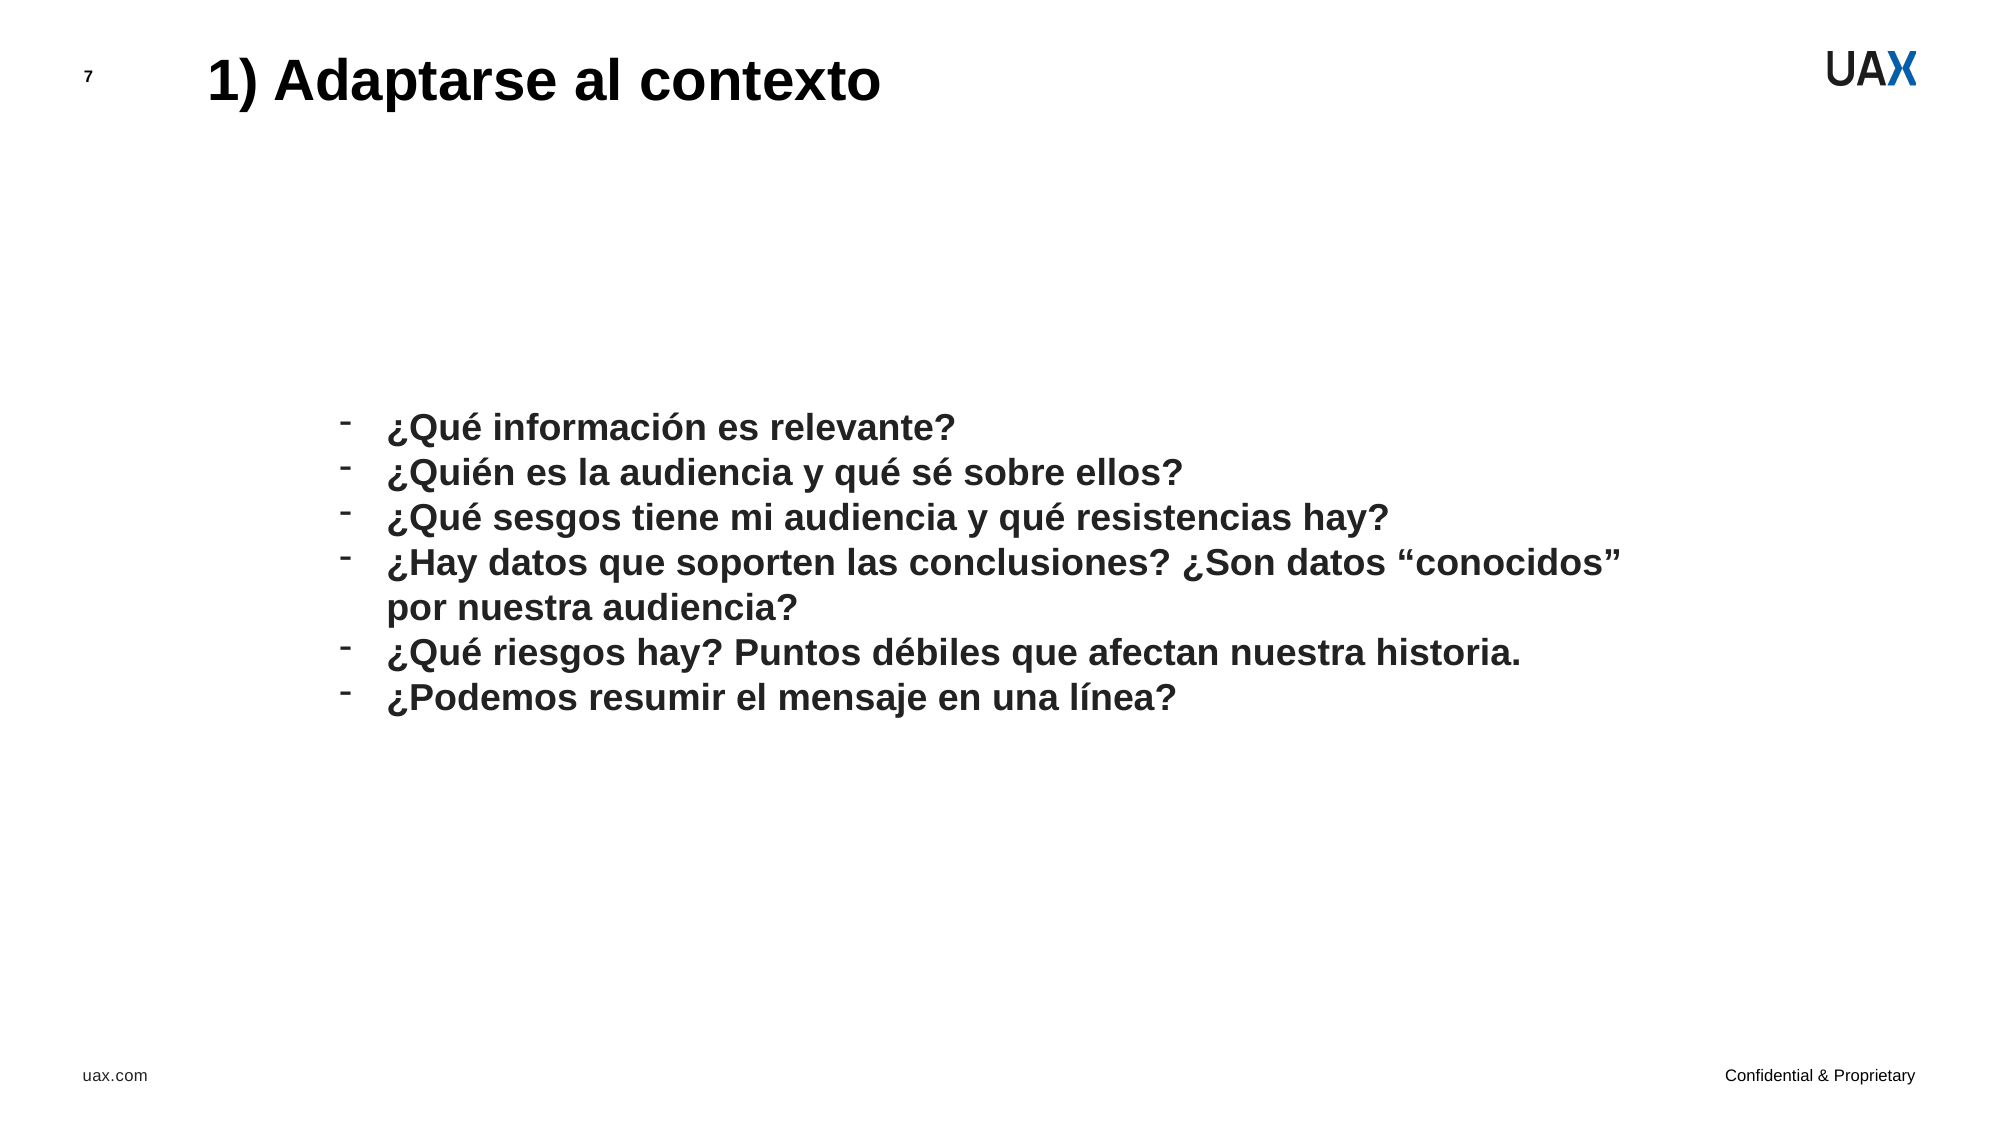

1) Adaptarse al contexto
7
¿Qué información es relevante?
¿Quién es la audiencia y qué sé sobre ellos?
¿Qué sesgos tiene mi audiencia y qué resistencias hay?
¿Hay datos que soporten las conclusiones? ¿Son datos “conocidos” por nuestra audiencia?
¿Qué riesgos hay? Puntos débiles que afectan nuestra historia.
¿Podemos resumir el mensaje en una línea?